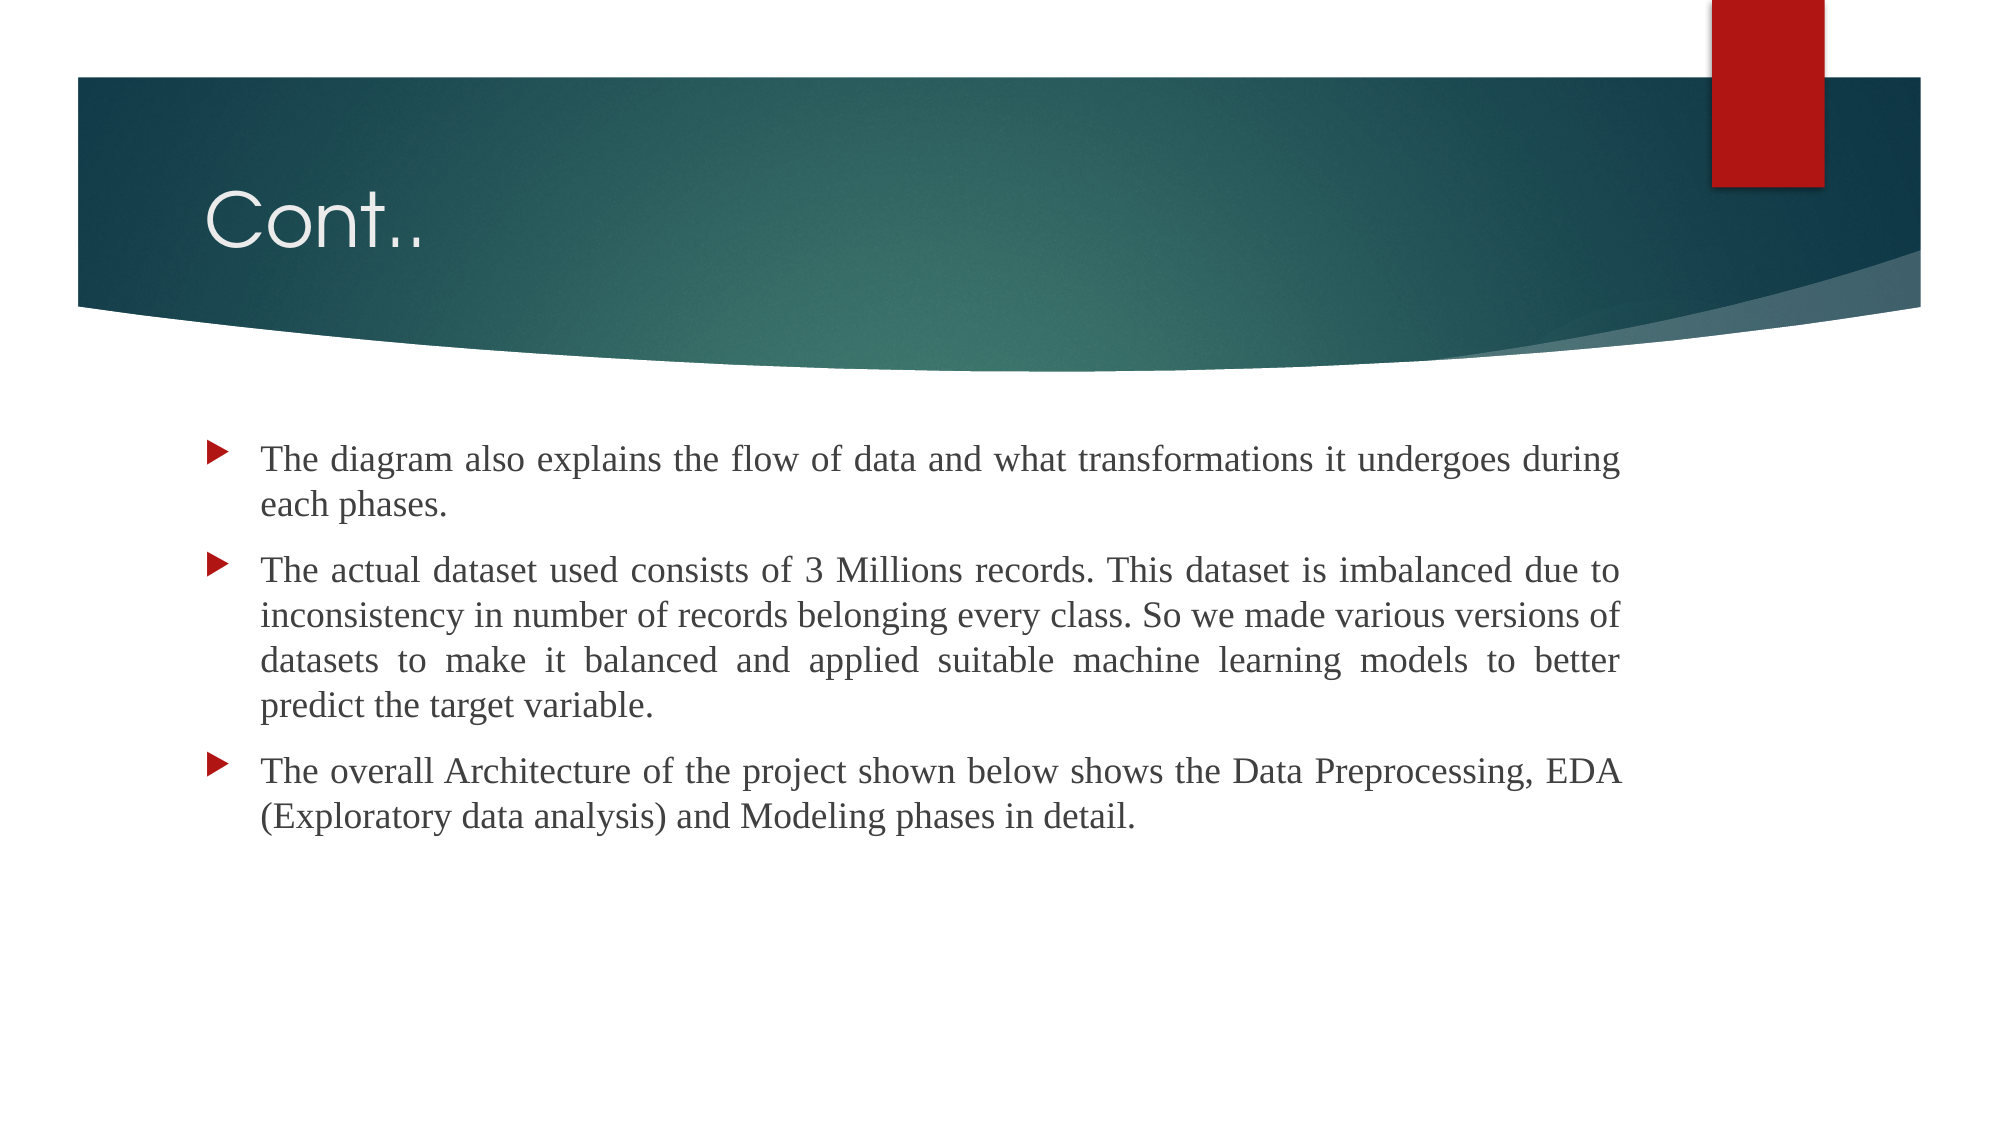

Cont..
The diagram also explains the flow of data and what transformations it undergoes during each phases.
The actual dataset used consists of 3 Millions records. This dataset is imbalanced due to inconsistency in number of records belonging every class. So we made various versions of datasets to make it balanced and applied suitable machine learning models to better predict the target variable.
The overall Architecture of the project shown below shows the Data Preprocessing, EDA (Exploratory data analysis) and Modeling phases in detail.